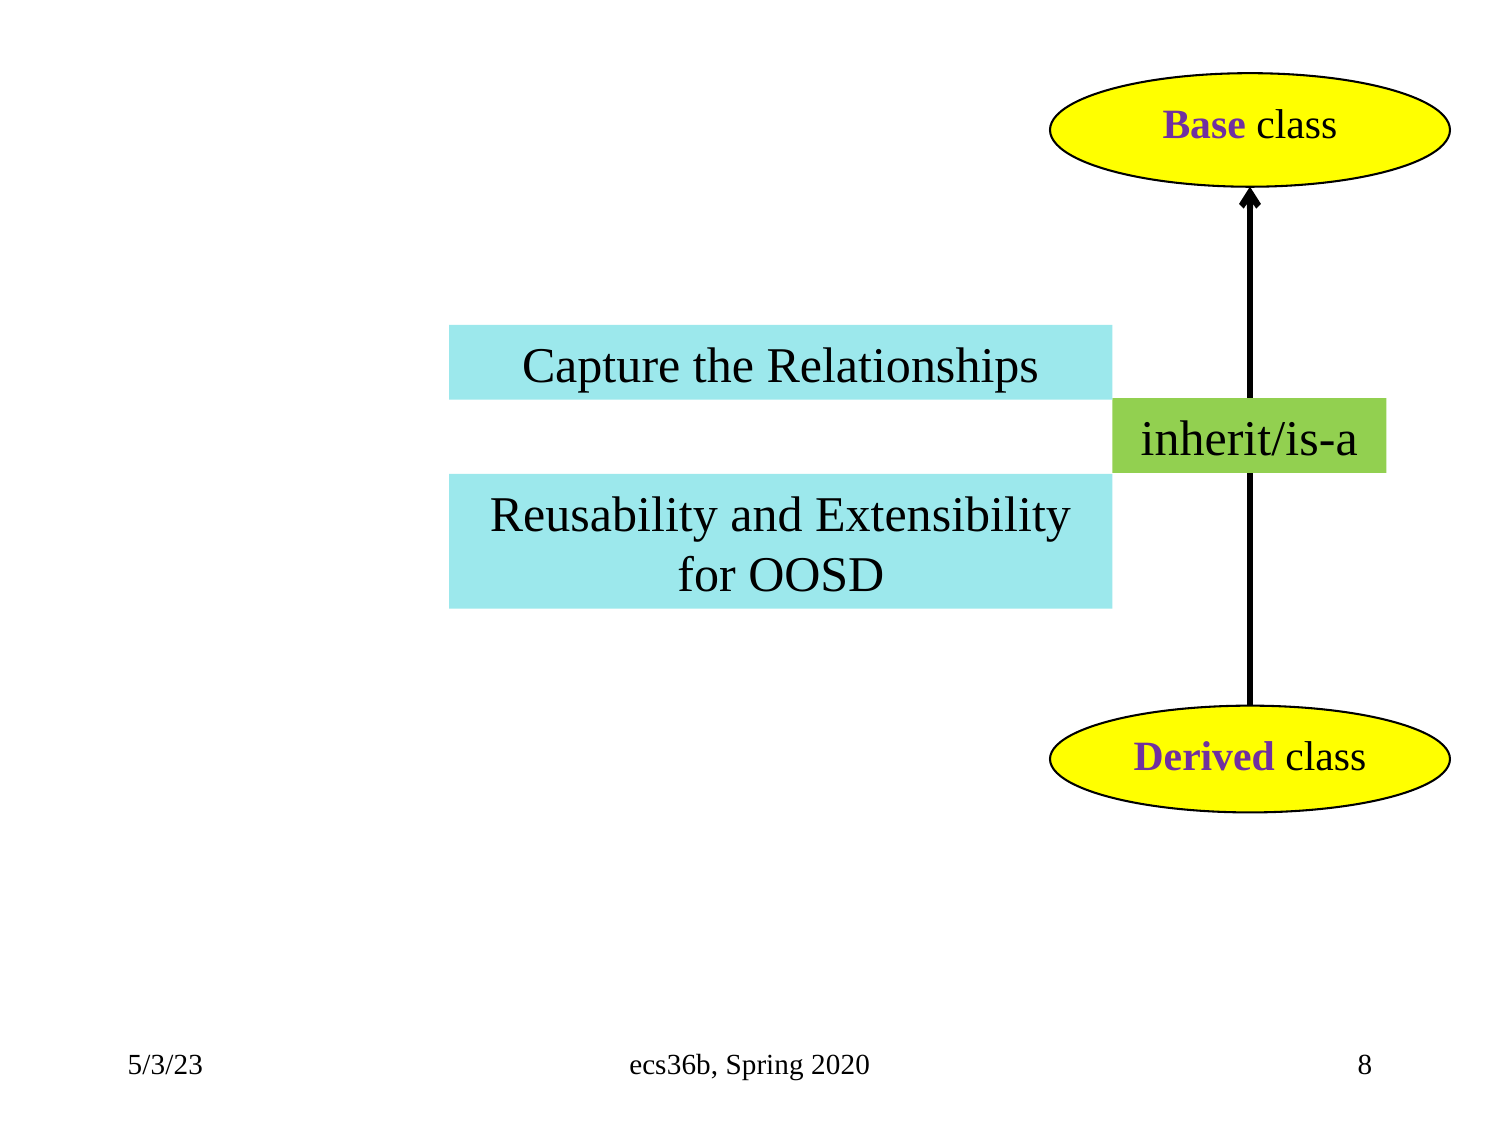

Base class
Capture the Relationships
inherit/is-a
Reusability and Extensibility
for OOSD
Derived class
5/3/23
ecs36b, Spring 2020
8